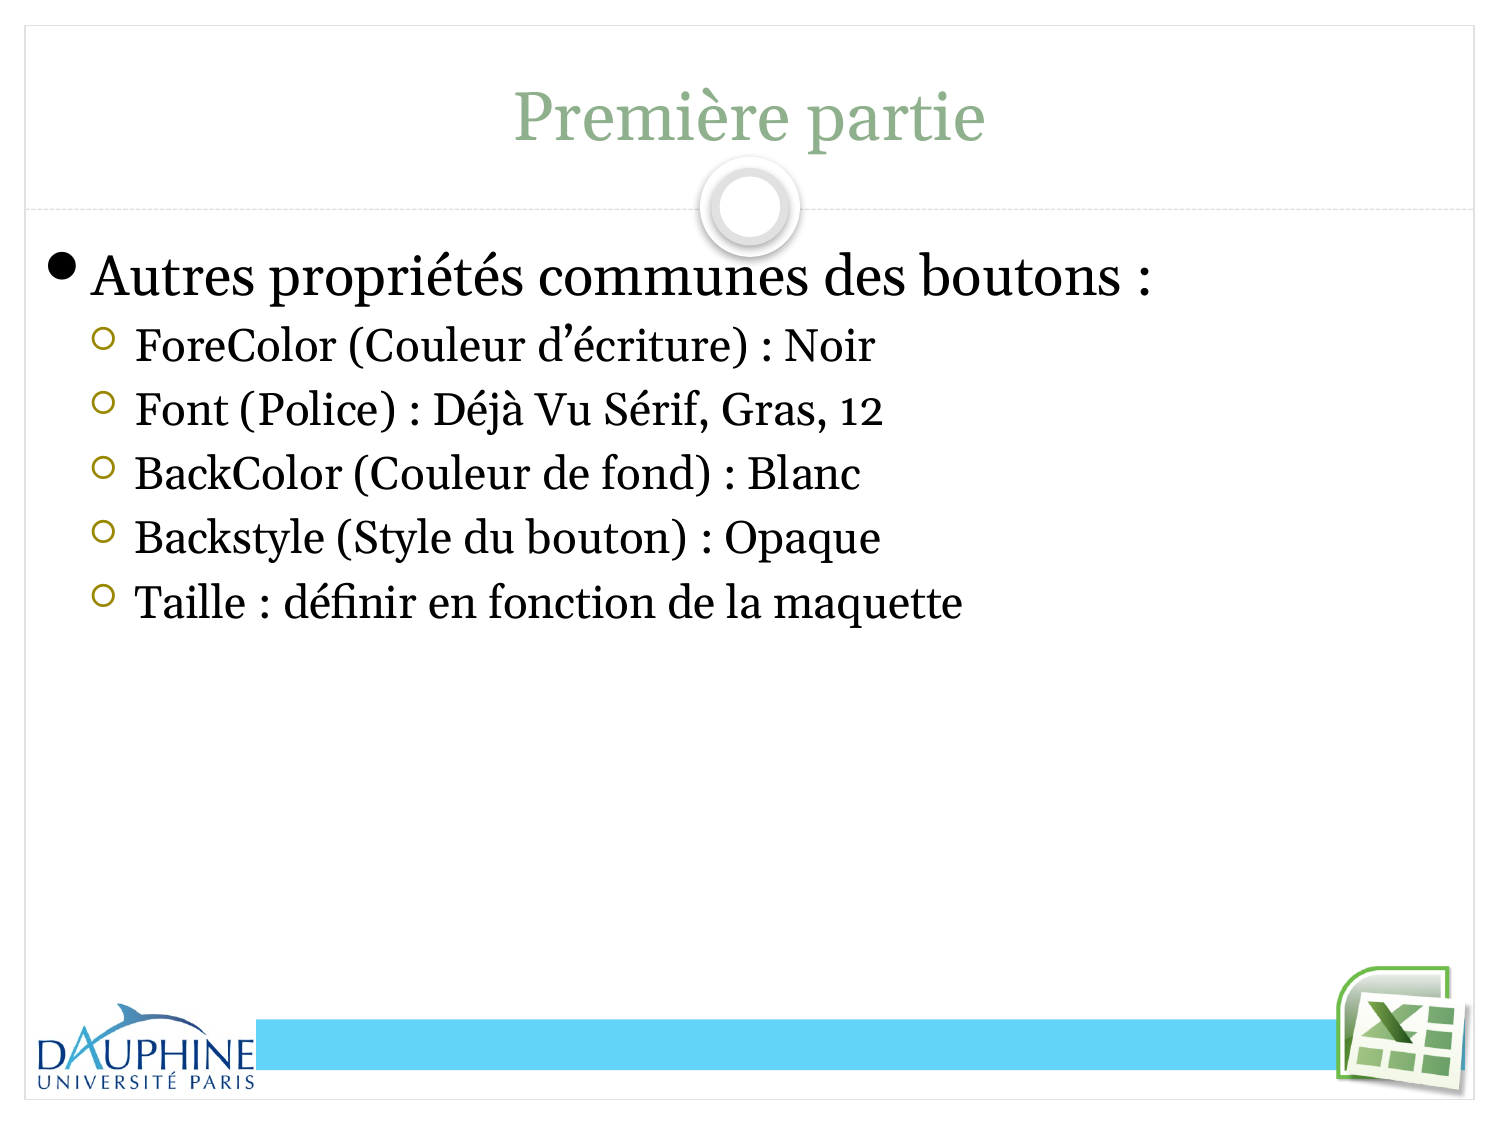

# Première partie
Autres propriétés communes des boutons :
ForeColor (Couleur d’écriture) : Noir
Font (Police) : Déjà Vu Sérif, Gras, 12
BackColor (Couleur de fond) : Blanc
Backstyle (Style du bouton) : Opaque
Taille : définir en fonction de la maquette